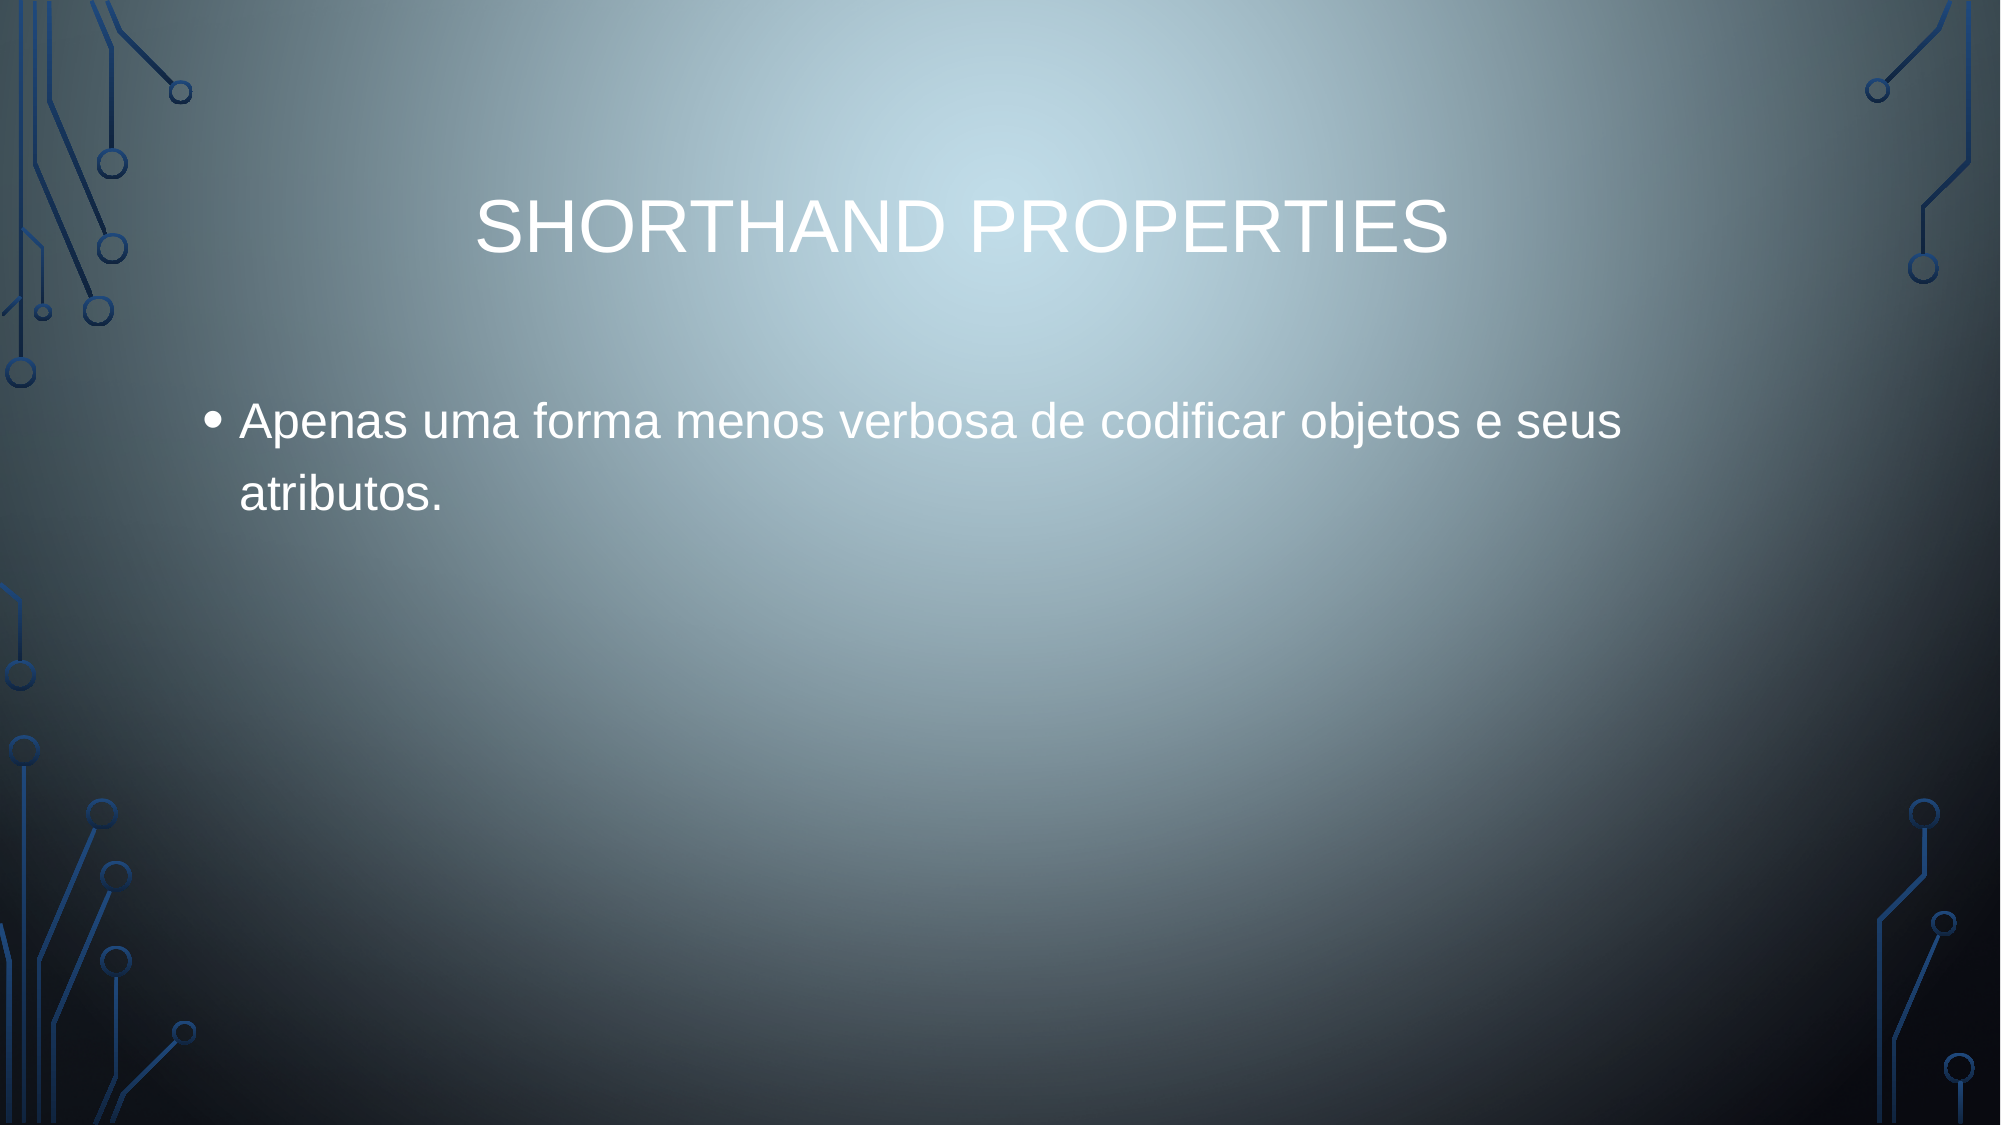

Shorthand properties
Apenas uma forma menos verbosa de codificar objetos e seus atributos.